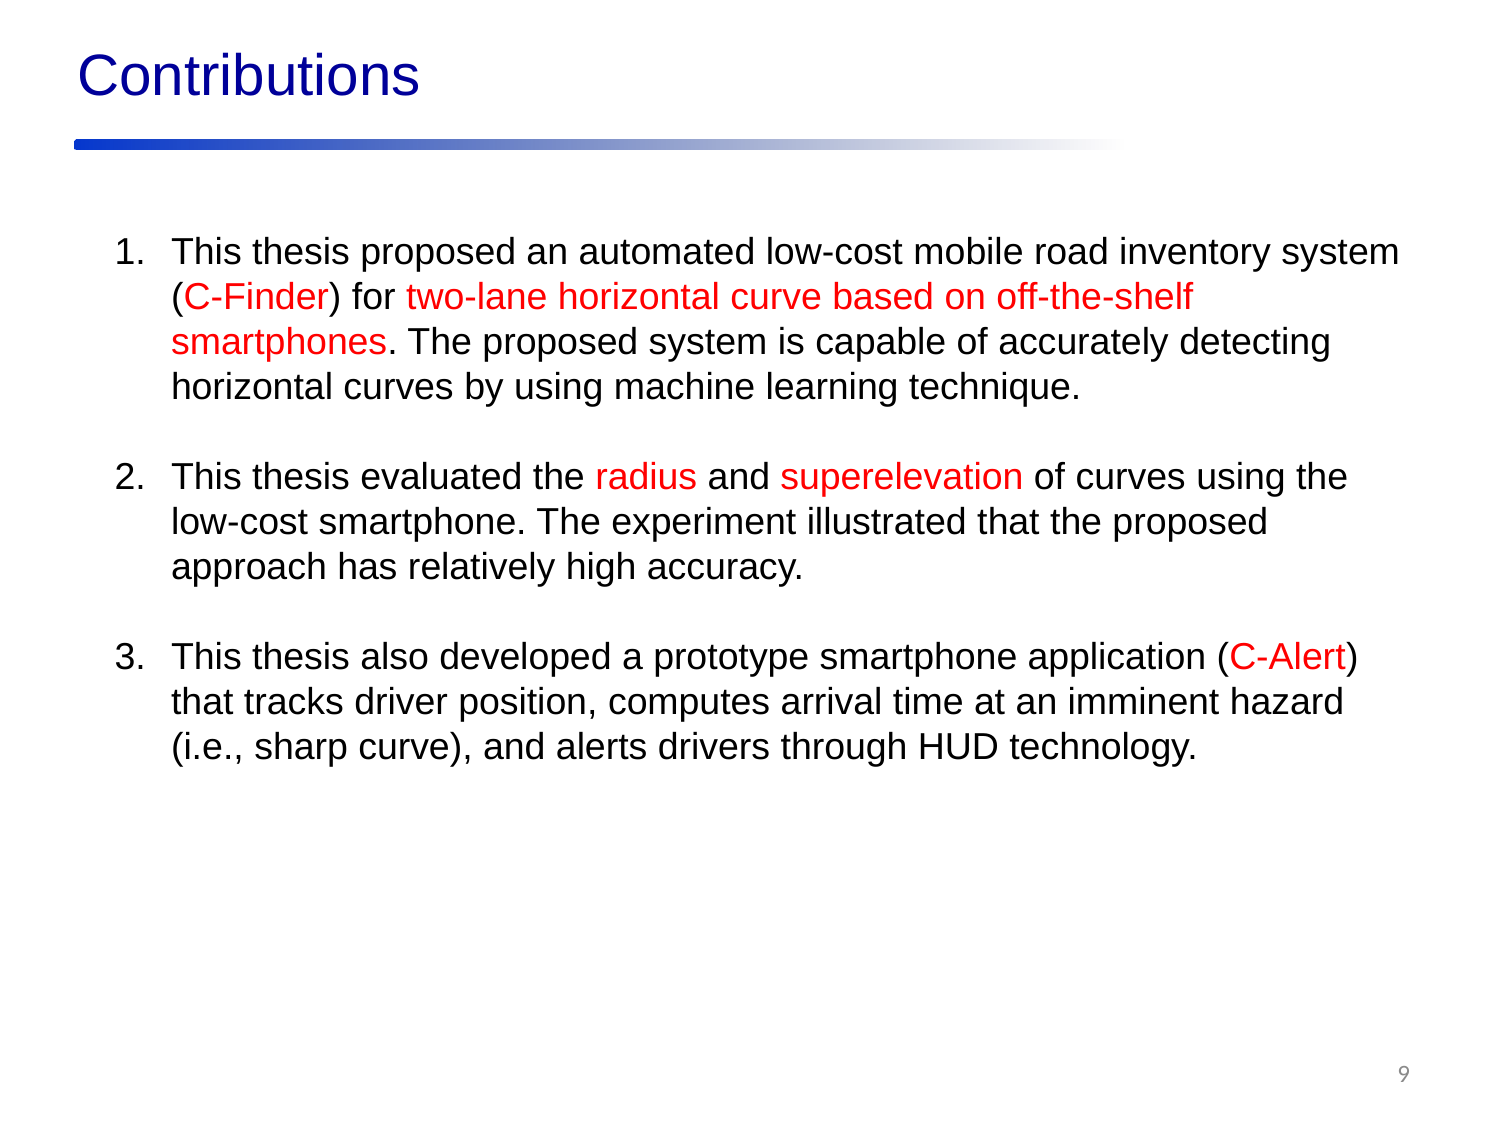

Contributions

This thesis proposed an automated low-cost mobile road inventory system  (C-Finder) for two-lane horizontal curve based on off-the-shelf smartphones. The proposed system is capable of accurately detecting horizontal curves by using machine learning technique.

This thesis evaluated the radius and superelevation of curves using the low-cost smartphone. The experiment illustrated that the proposed approach has relatively high accuracy.

This thesis also developed a prototype smartphone application (C-Alert) that tracks driver position, computes arrival time at an imminent hazard (i.e., sharp curve), and alerts drivers through HUD technology.

9